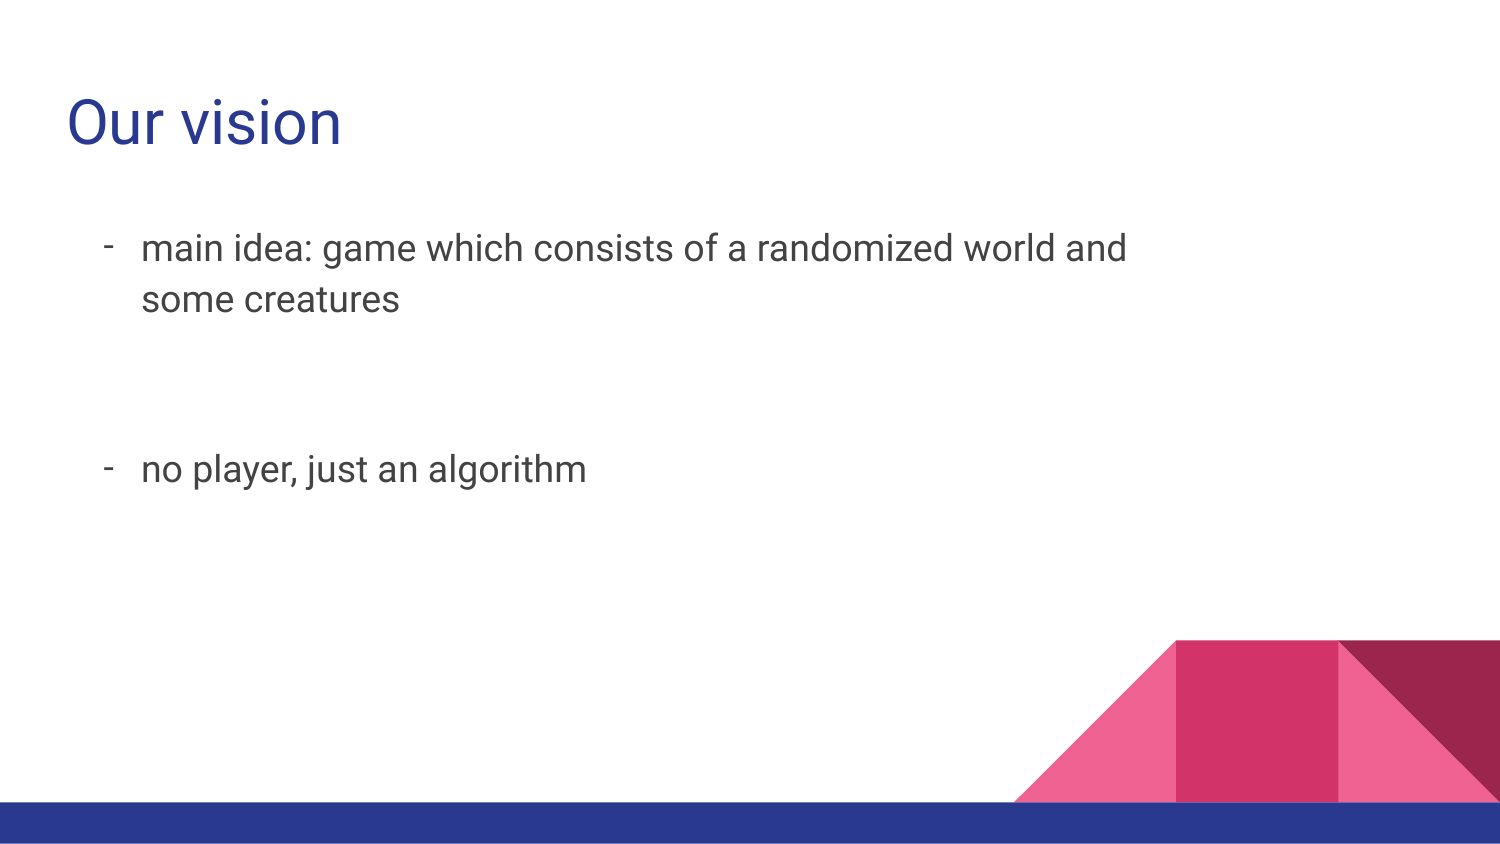

# Our vision
main idea: game which consists of a randomized world and
some creatures

no player, just an algorithm